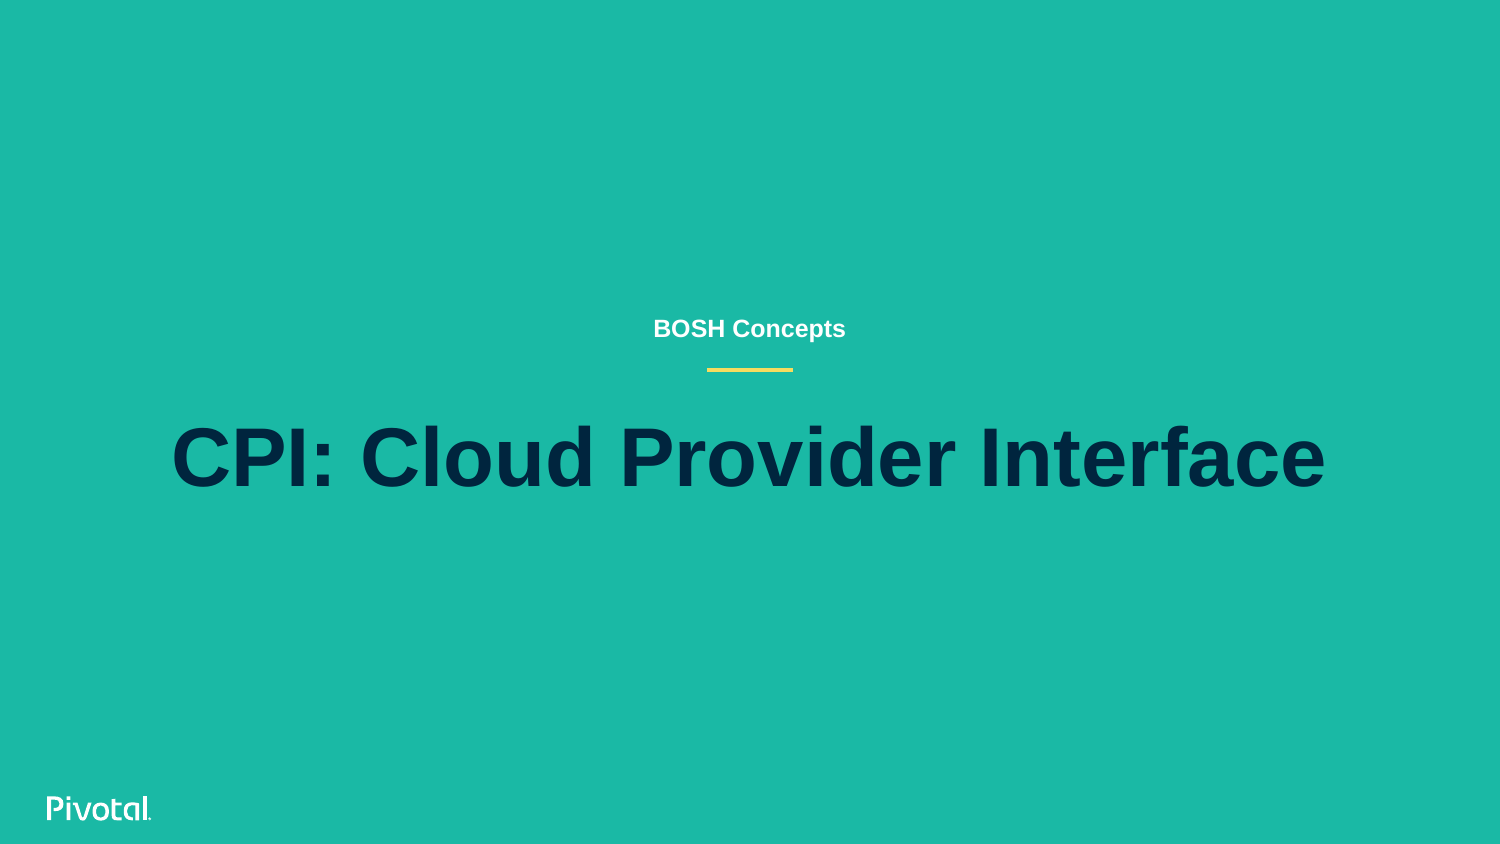

BOSH Concepts
# CPI: Cloud Provider Interface